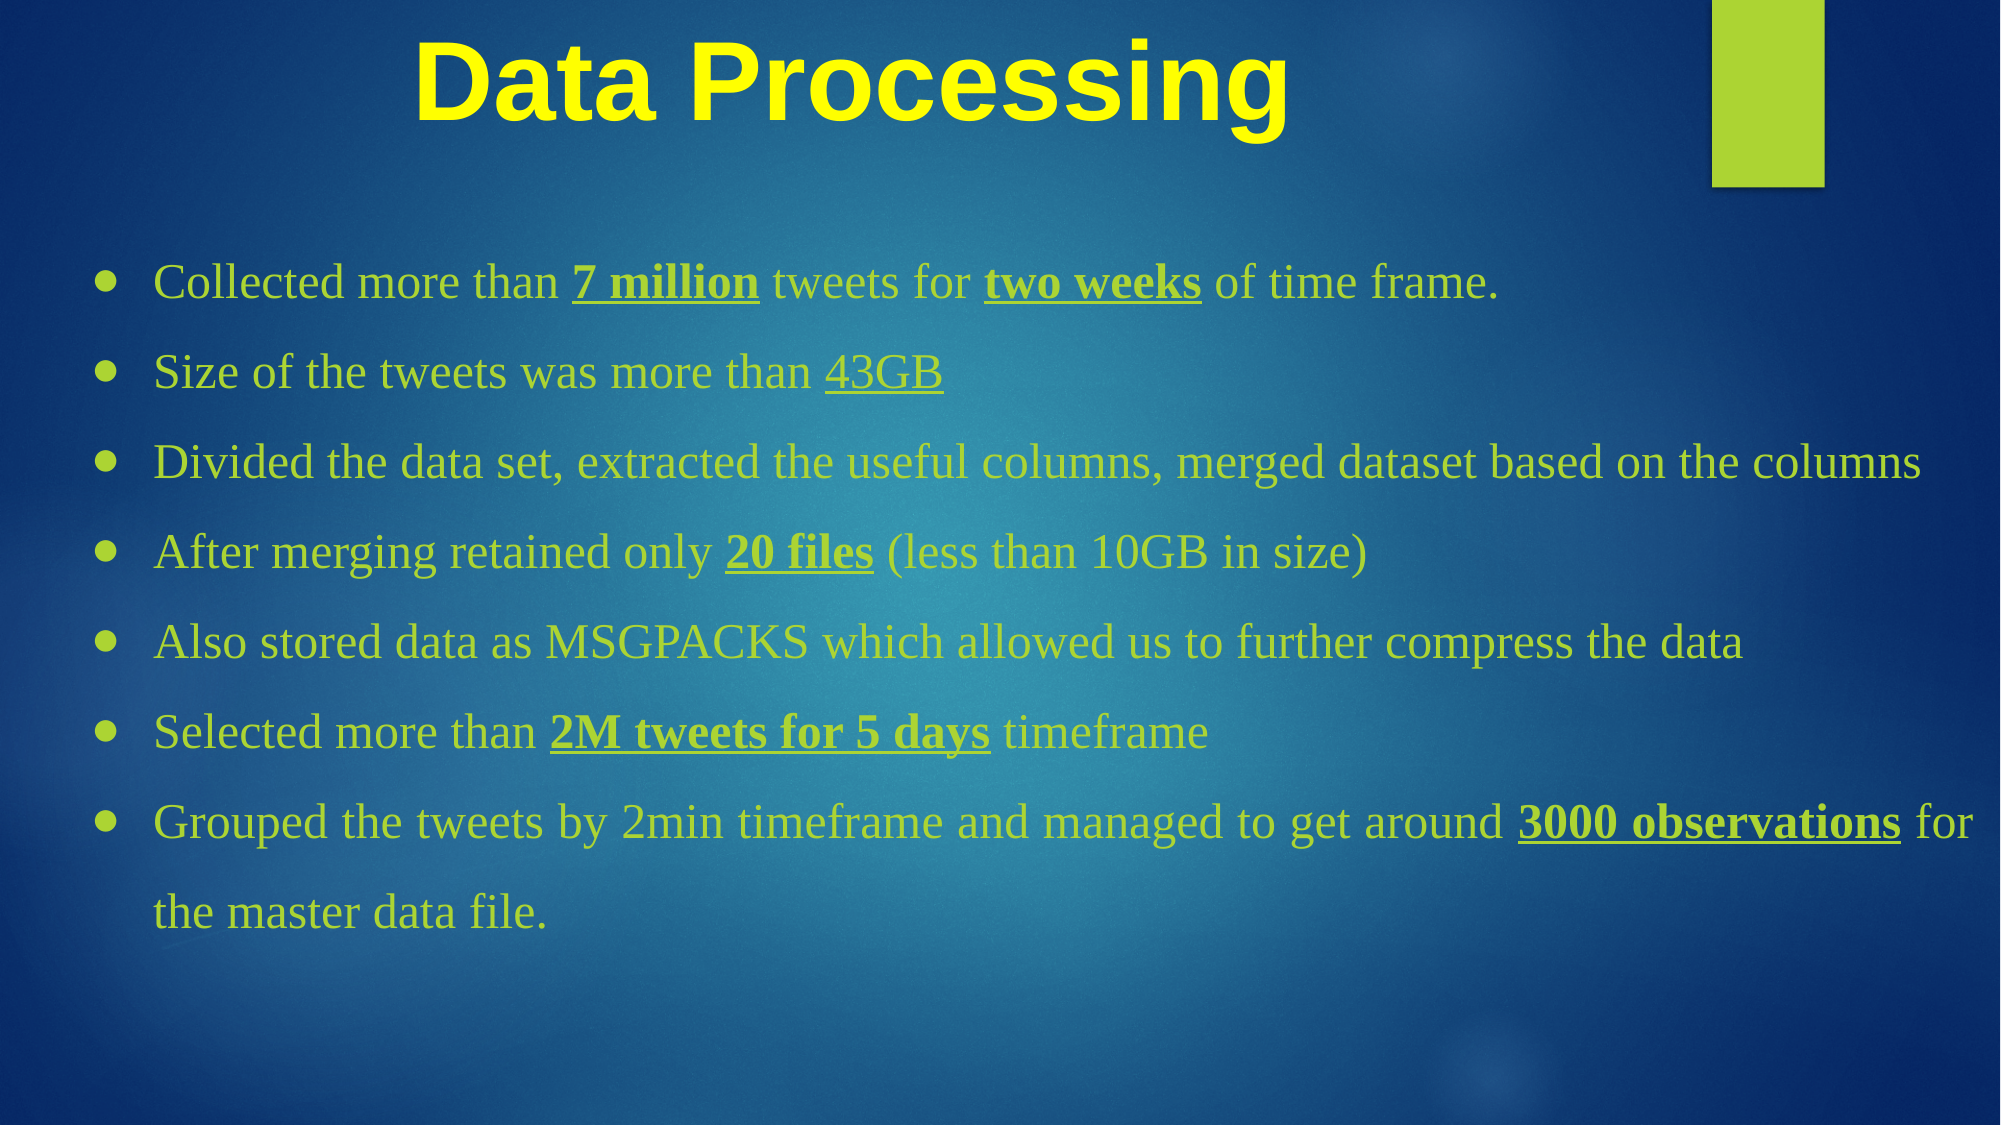

# Data Processing

Collected more than 7 million tweets for two weeks of time frame.
Size of the tweets was more than 43GB
Divided the data set, extracted the useful columns, merged dataset based on the columns
After merging retained only 20 files (less than 10GB in size)
Also stored data as MSGPACKS which allowed us to further compress the data
Selected more than 2M tweets for 5 days timeframe
Grouped the tweets by 2min timeframe and managed to get around 3000 observations for the master data file.